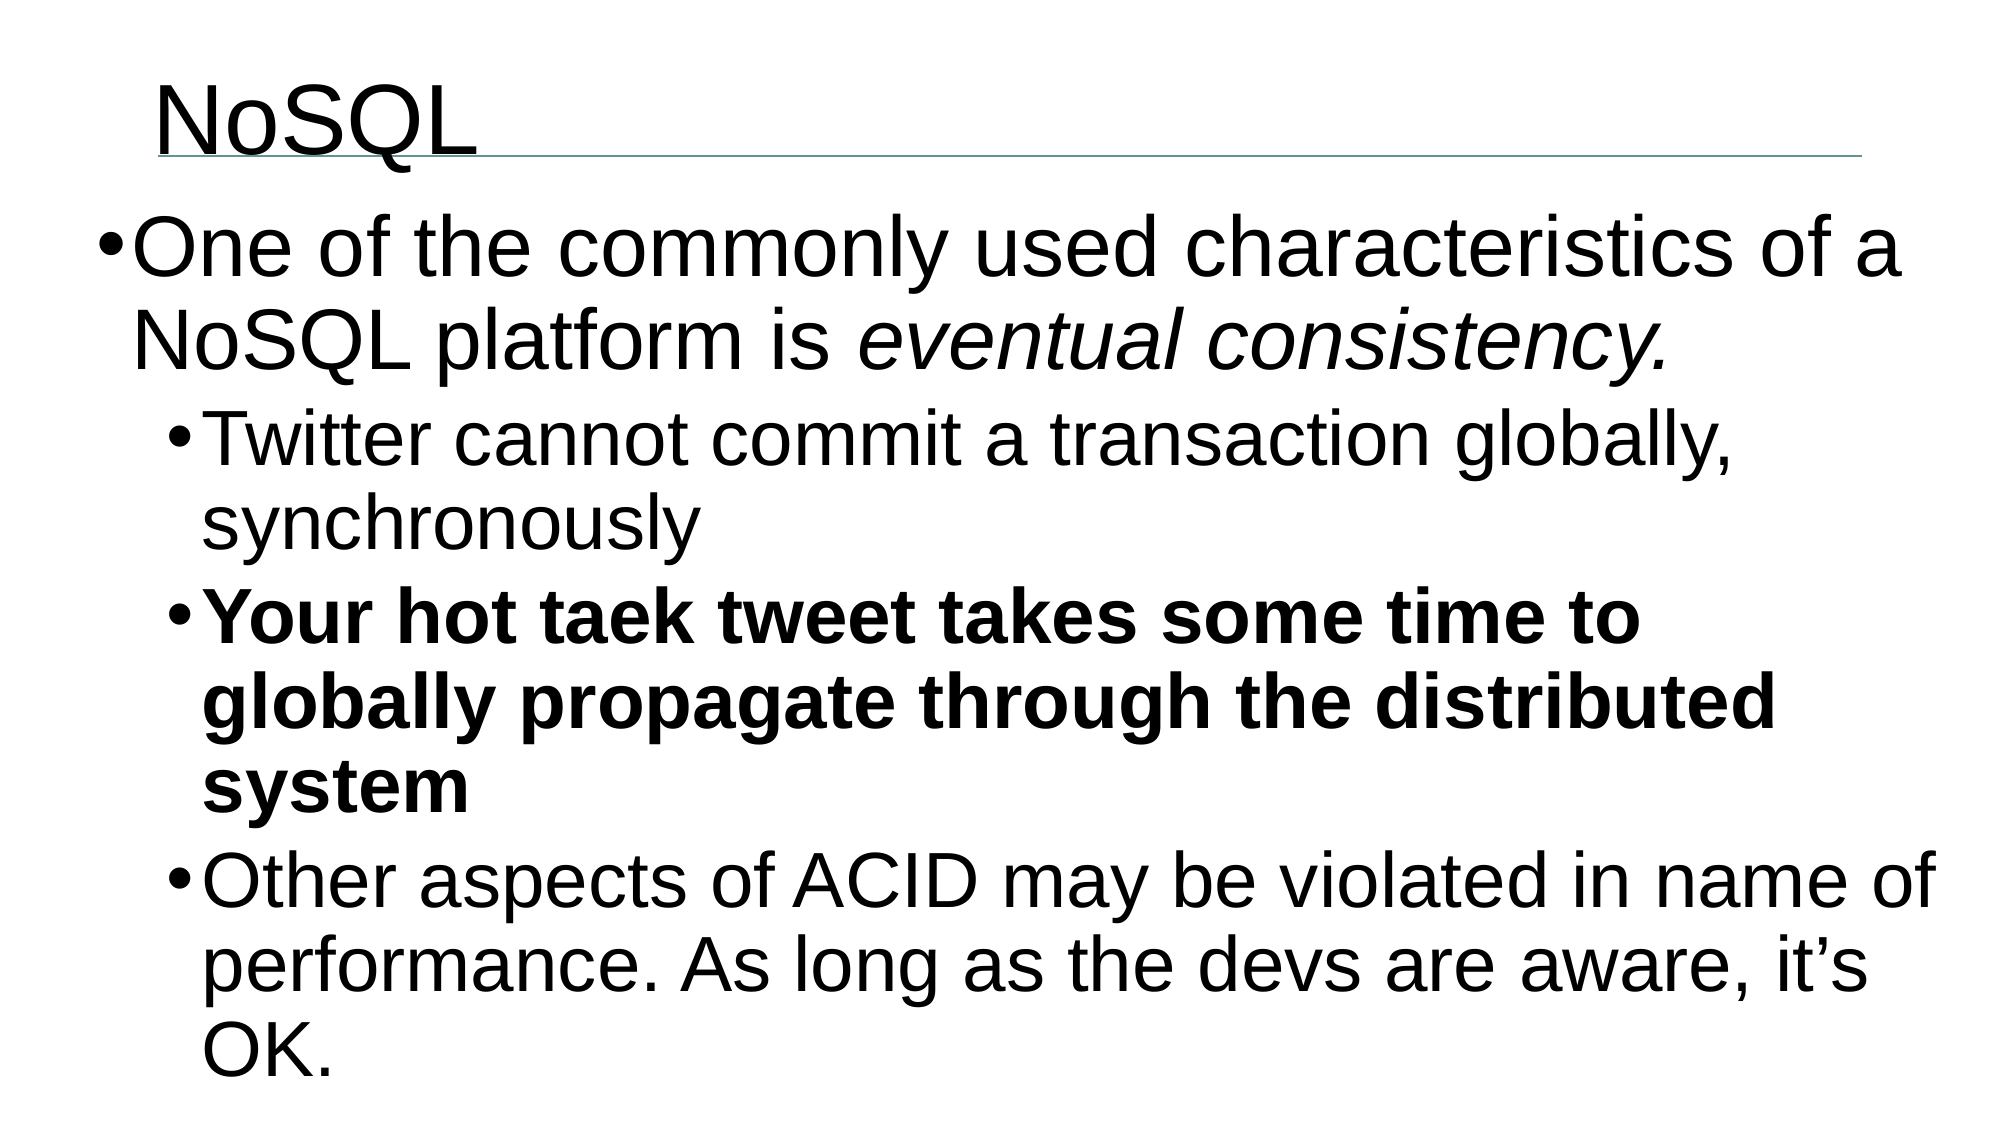

# NoSQL
One of the commonly used characteristics of a NoSQL platform is eventual consistency.
Twitter cannot commit a transaction globally, synchronously
Your hot taek tweet takes some time to globally propagate through the distributed system
Other aspects of ACID may be violated in name of performance. As long as the devs are aware, it’s OK.